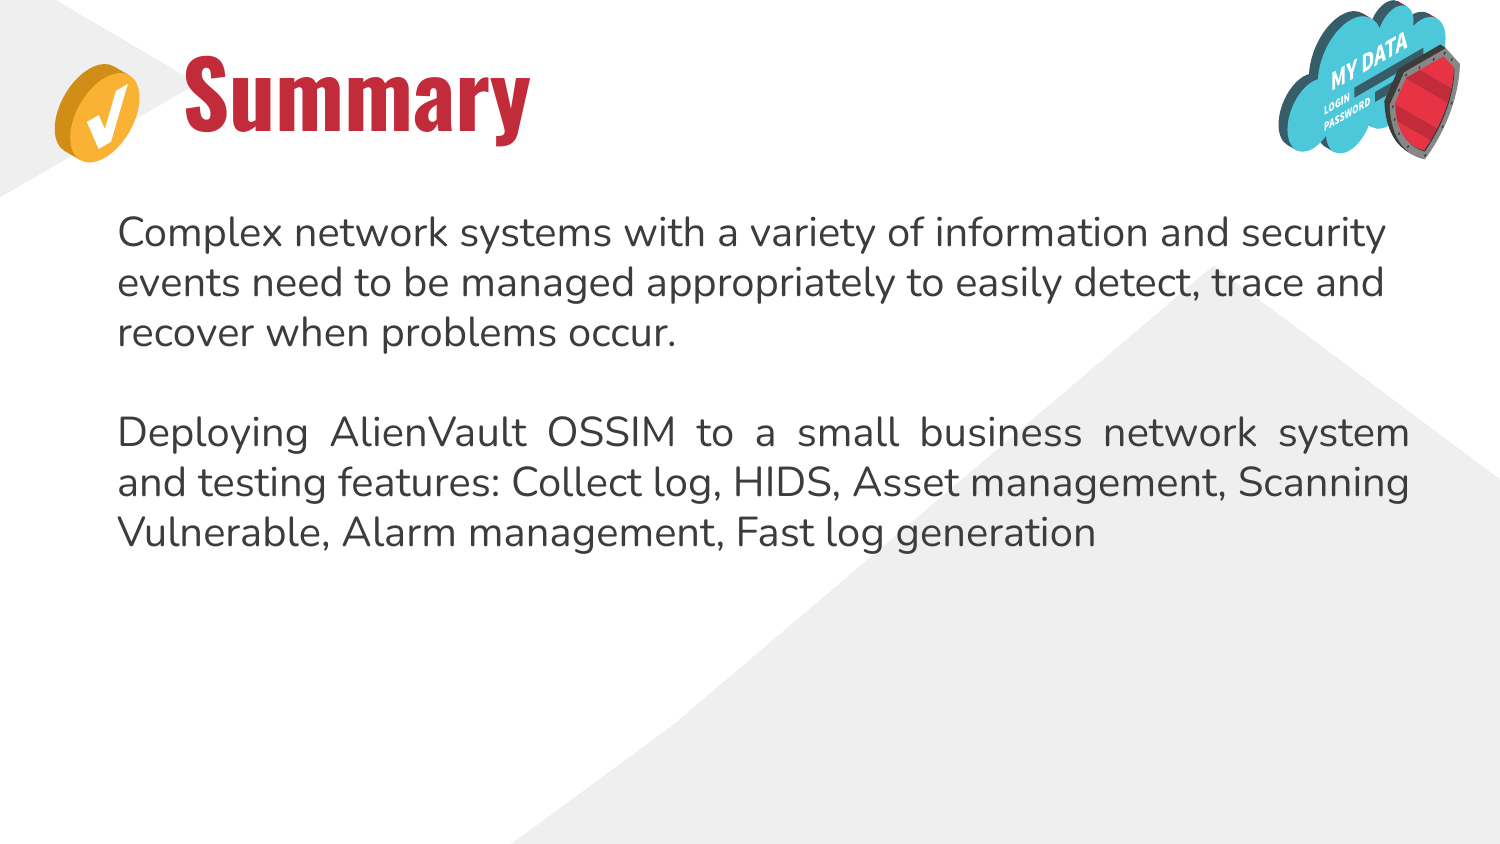

# Summary

Complex network systems with a variety of information and security events need to be managed appropriately to easily detect, trace and recover when problems occur.

Deploying AlienVault OSSIM to a small business network system and testing features: Collect log, HIDS, Asset management, Scanning Vulnerable, Alarm management, Fast log generation